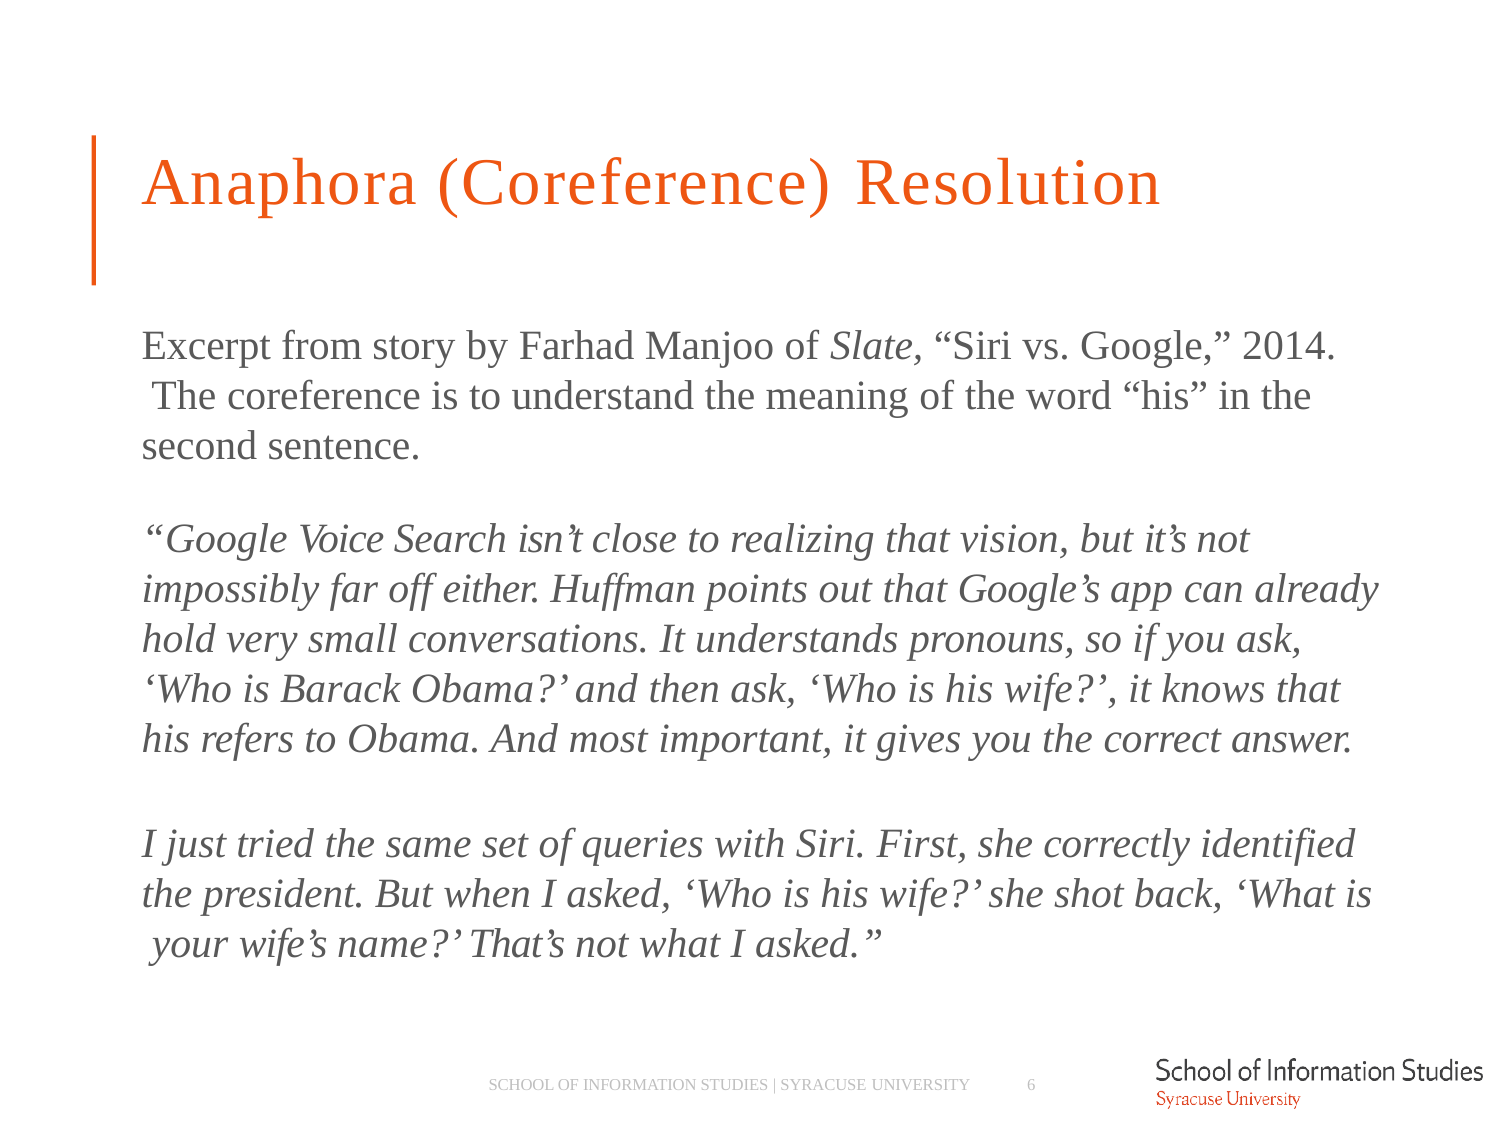

# Anaphora (Coreference) Resolution
Excerpt from story by Farhad Manjoo of Slate, “Siri vs. Google,” 2014.  The coreference is to understand the meaning of the word “his” in the  second sentence.

“Google Voice Search isn’t close to realizing that vision, but it’s not  impossibly far off either. Huffman points out that Google’s app can already  hold very small conversations. It understands pronouns, so if you ask,  ‘Who is Barack Obama?’ and then ask, ‘Who is his wife?’, it knows that  his refers to Obama. And most important, it gives you the correct answer.

I just tried the same set of queries with Siri. First, she correctly identified  the president. But when I asked, ‘Who is his wife?’ she shot back, ‘What is  your wife’s name?’ That’s not what I asked.”
SCHOOL OF INFORMATION STUDIES | SYRACUSE UNIVERSITY
6